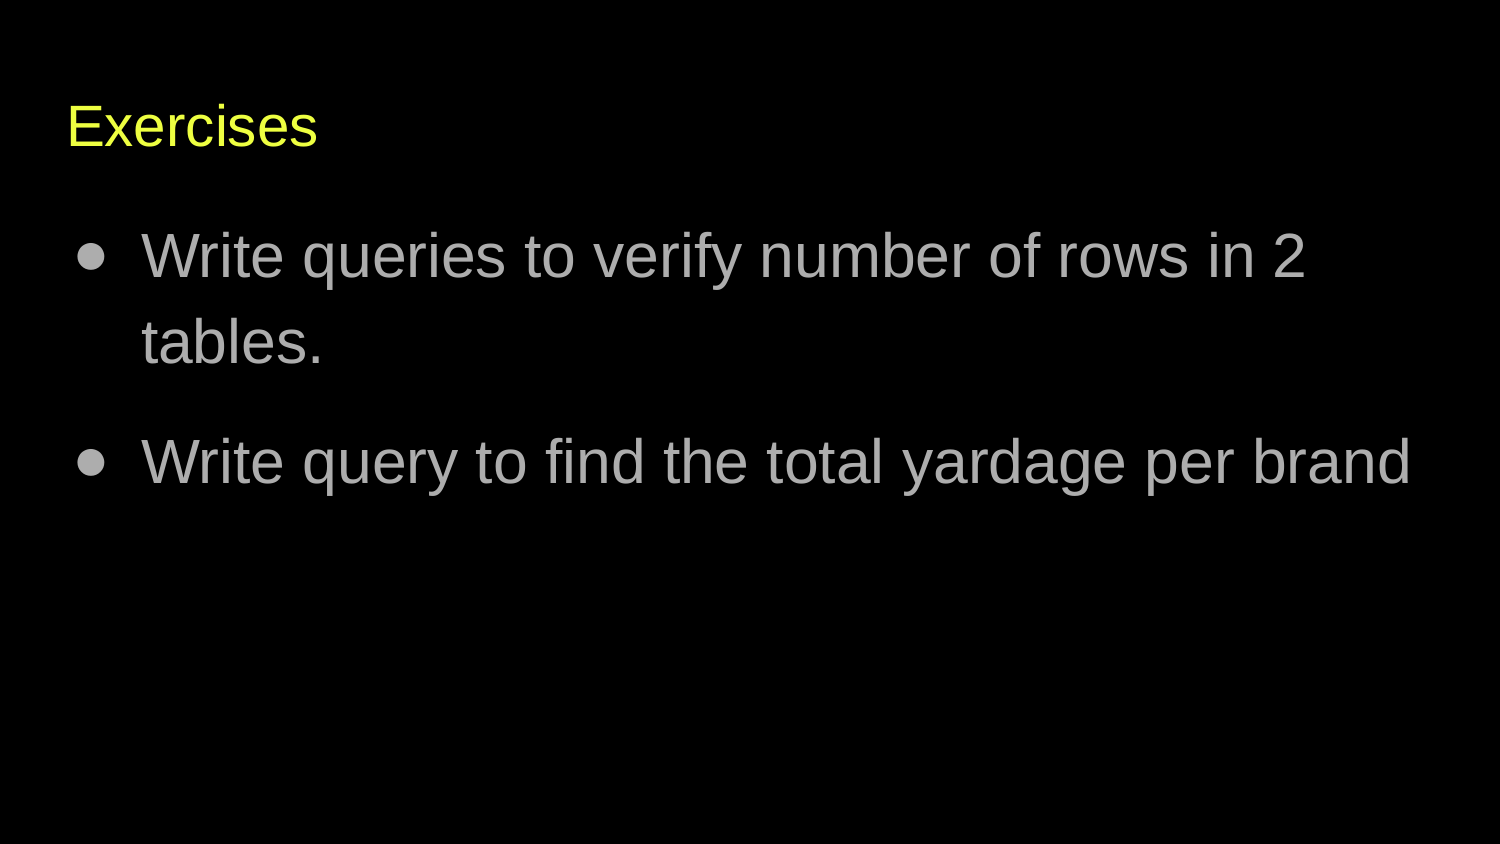

# Exercises
Write queries to verify number of rows in 2 tables.
Write query to find the total yardage per brand

https://goo.gl/kCuA7F